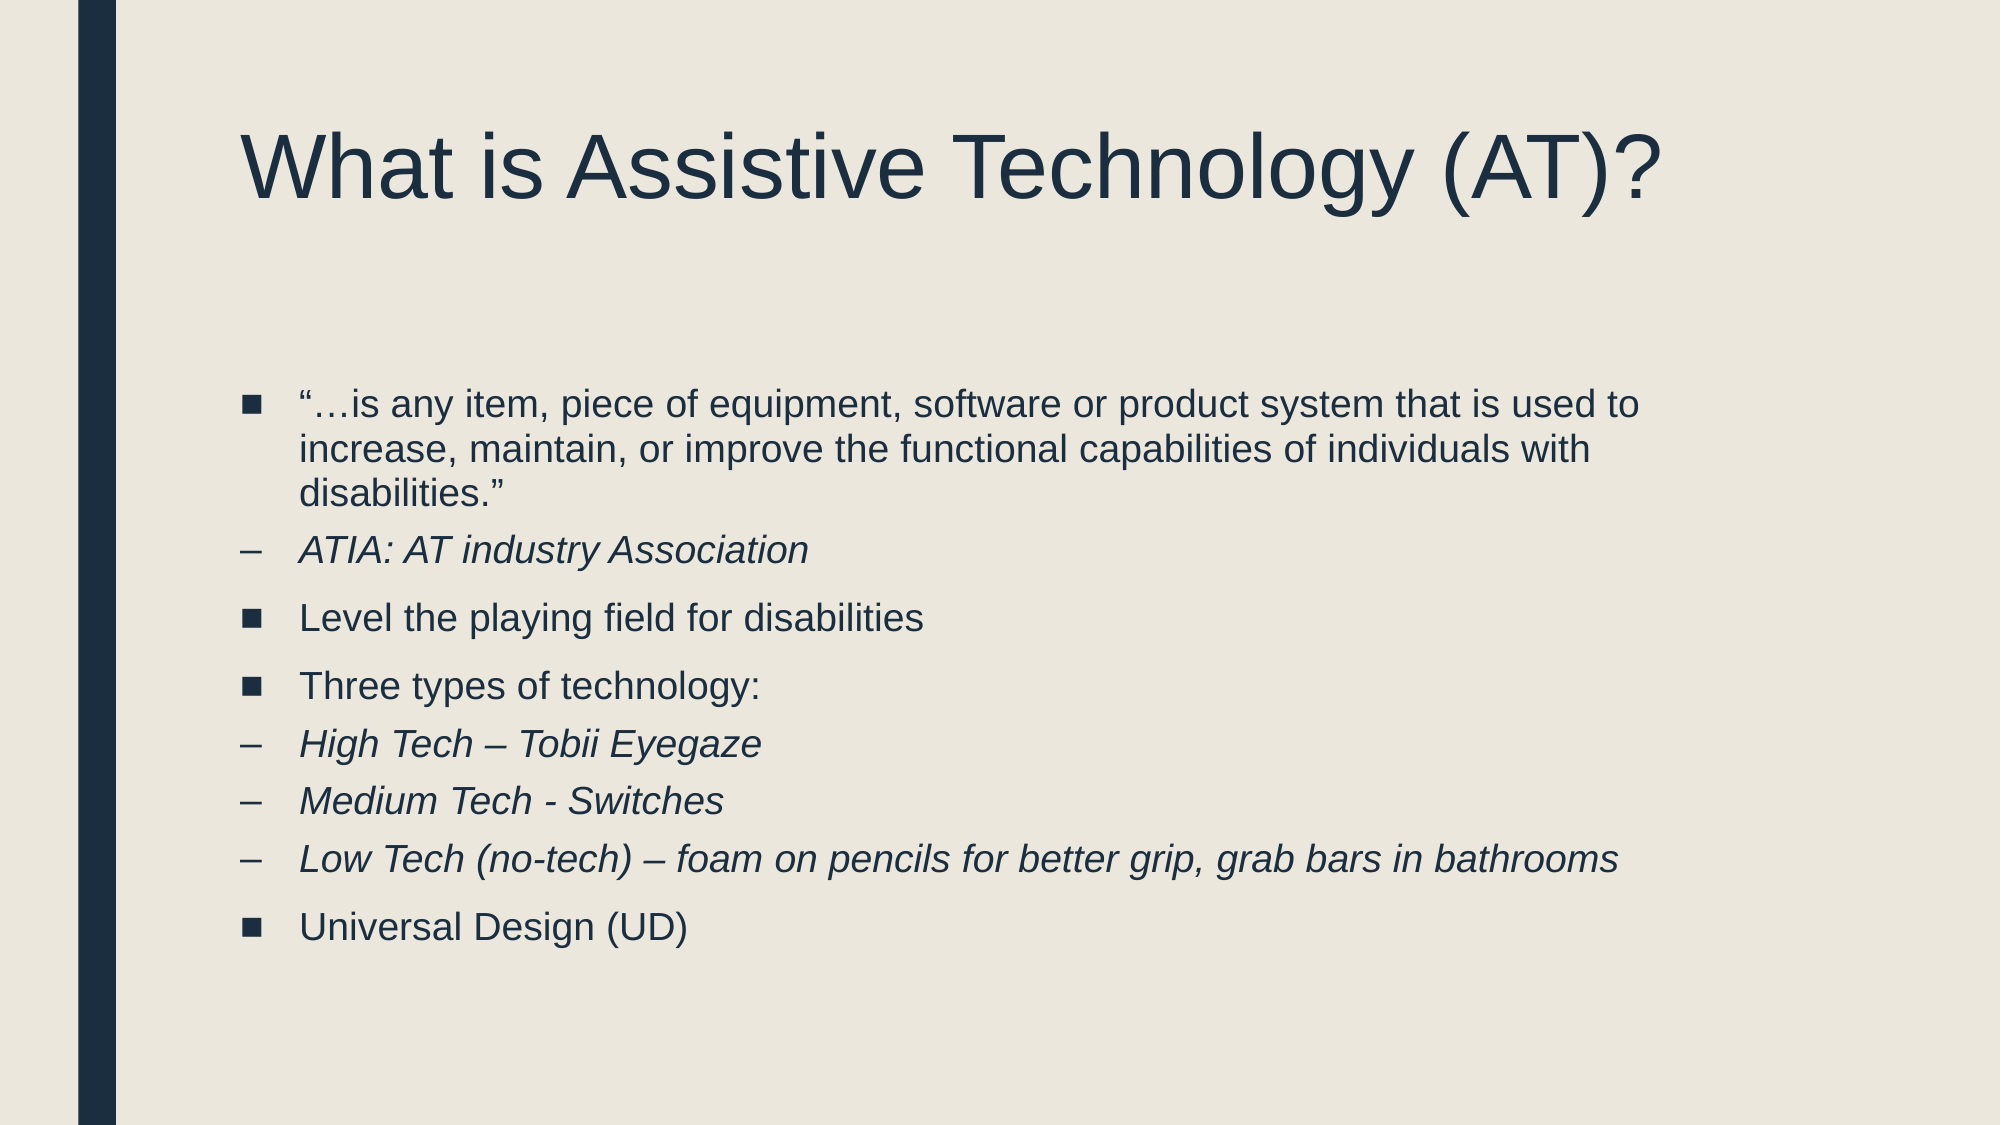

# What is Assistive Technology (AT)?
“…is any item, piece of equipment, software or product system that is used to increase, maintain, or improve the functional capabilities of individuals with disabilities.”
ATIA: AT industry Association
Level the playing field for disabilities
Three types of technology:
High Tech – Tobii Eyegaze
Medium Tech - Switches
Low Tech (no-tech) – foam on pencils for better grip, grab bars in bathrooms
Universal Design (UD)